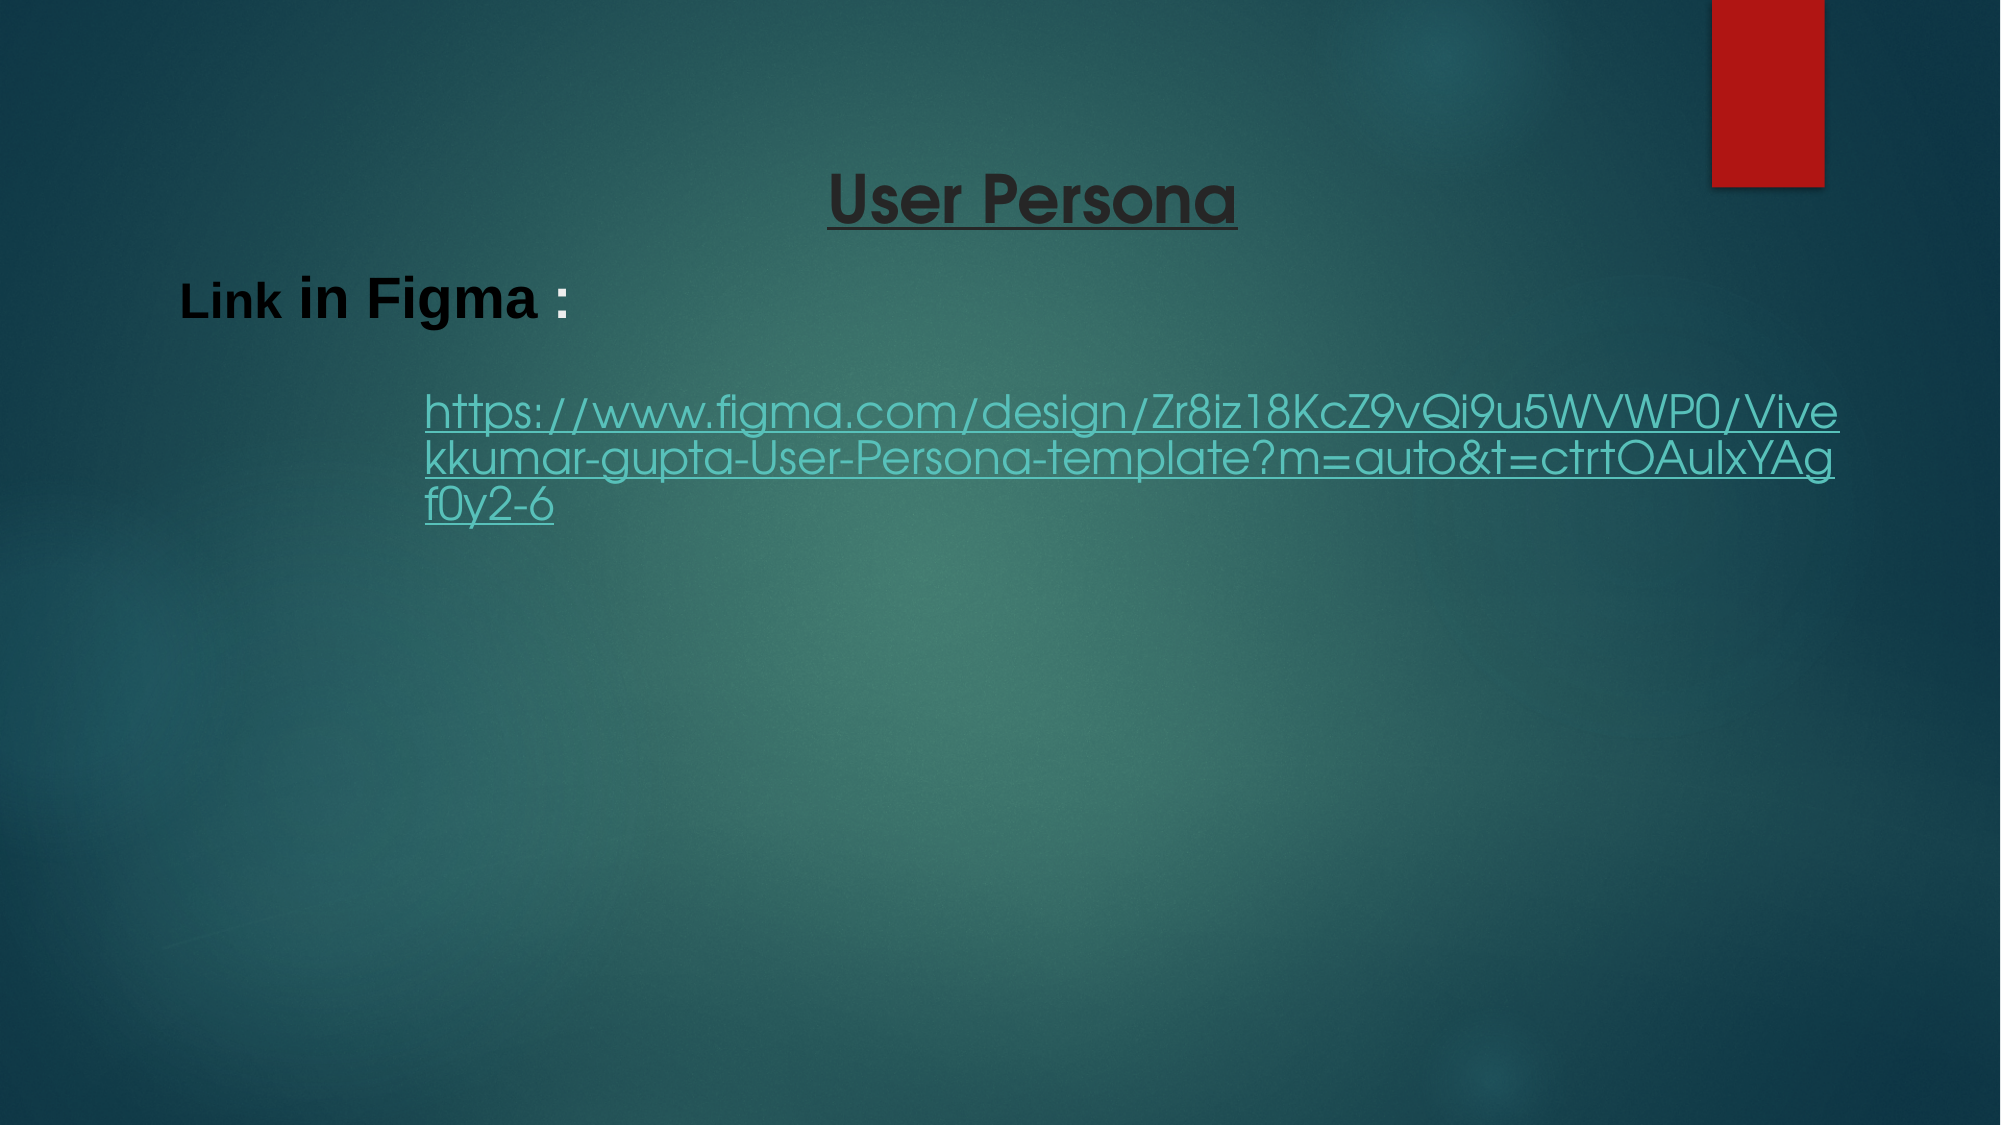

User Persona
Link in Figma :
https://www.figma.com/design/Zr8iz18KcZ9vQi9u5WVWP0/Vivekkumar-gupta-User-Persona-template?m=auto&t=ctrtOAuIxYAgf0y2-6